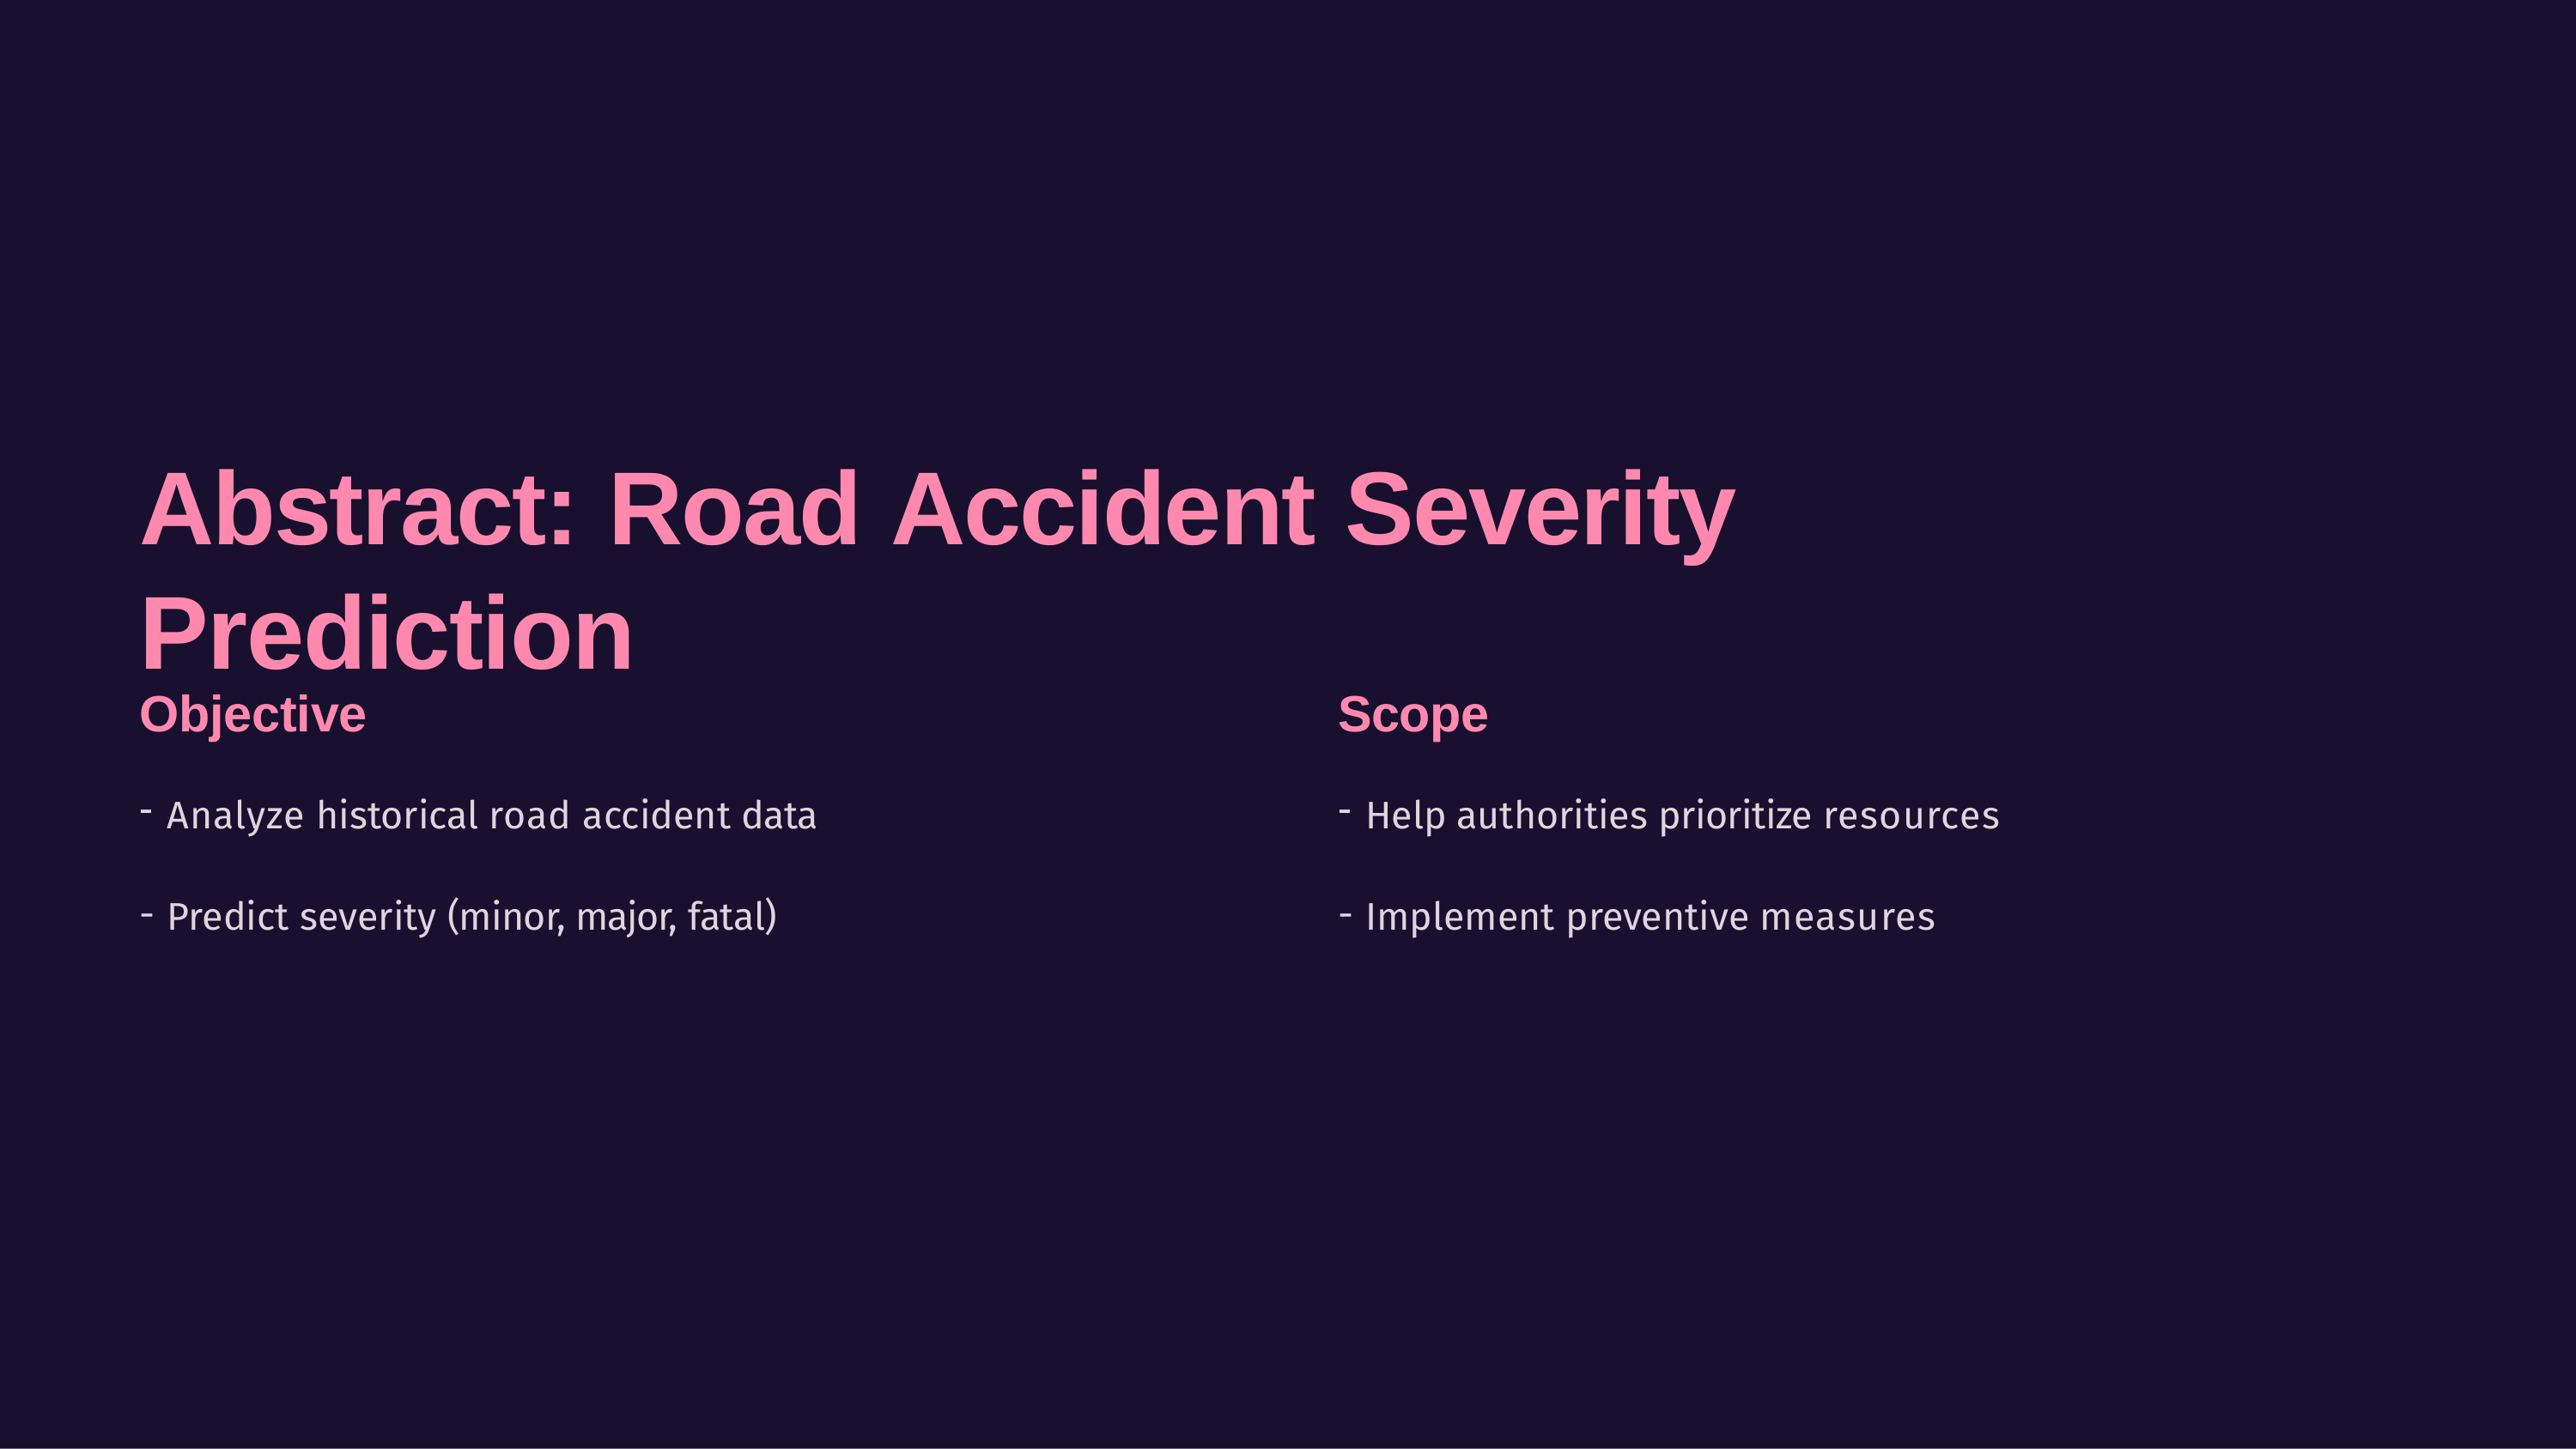

# Abstract: Road Accident Severity Prediction
Objective
Analyze historical road accident data

Predict severity (minor, major, fatal)
Scope
Help authorities prioritize resources

Implement preventive measures